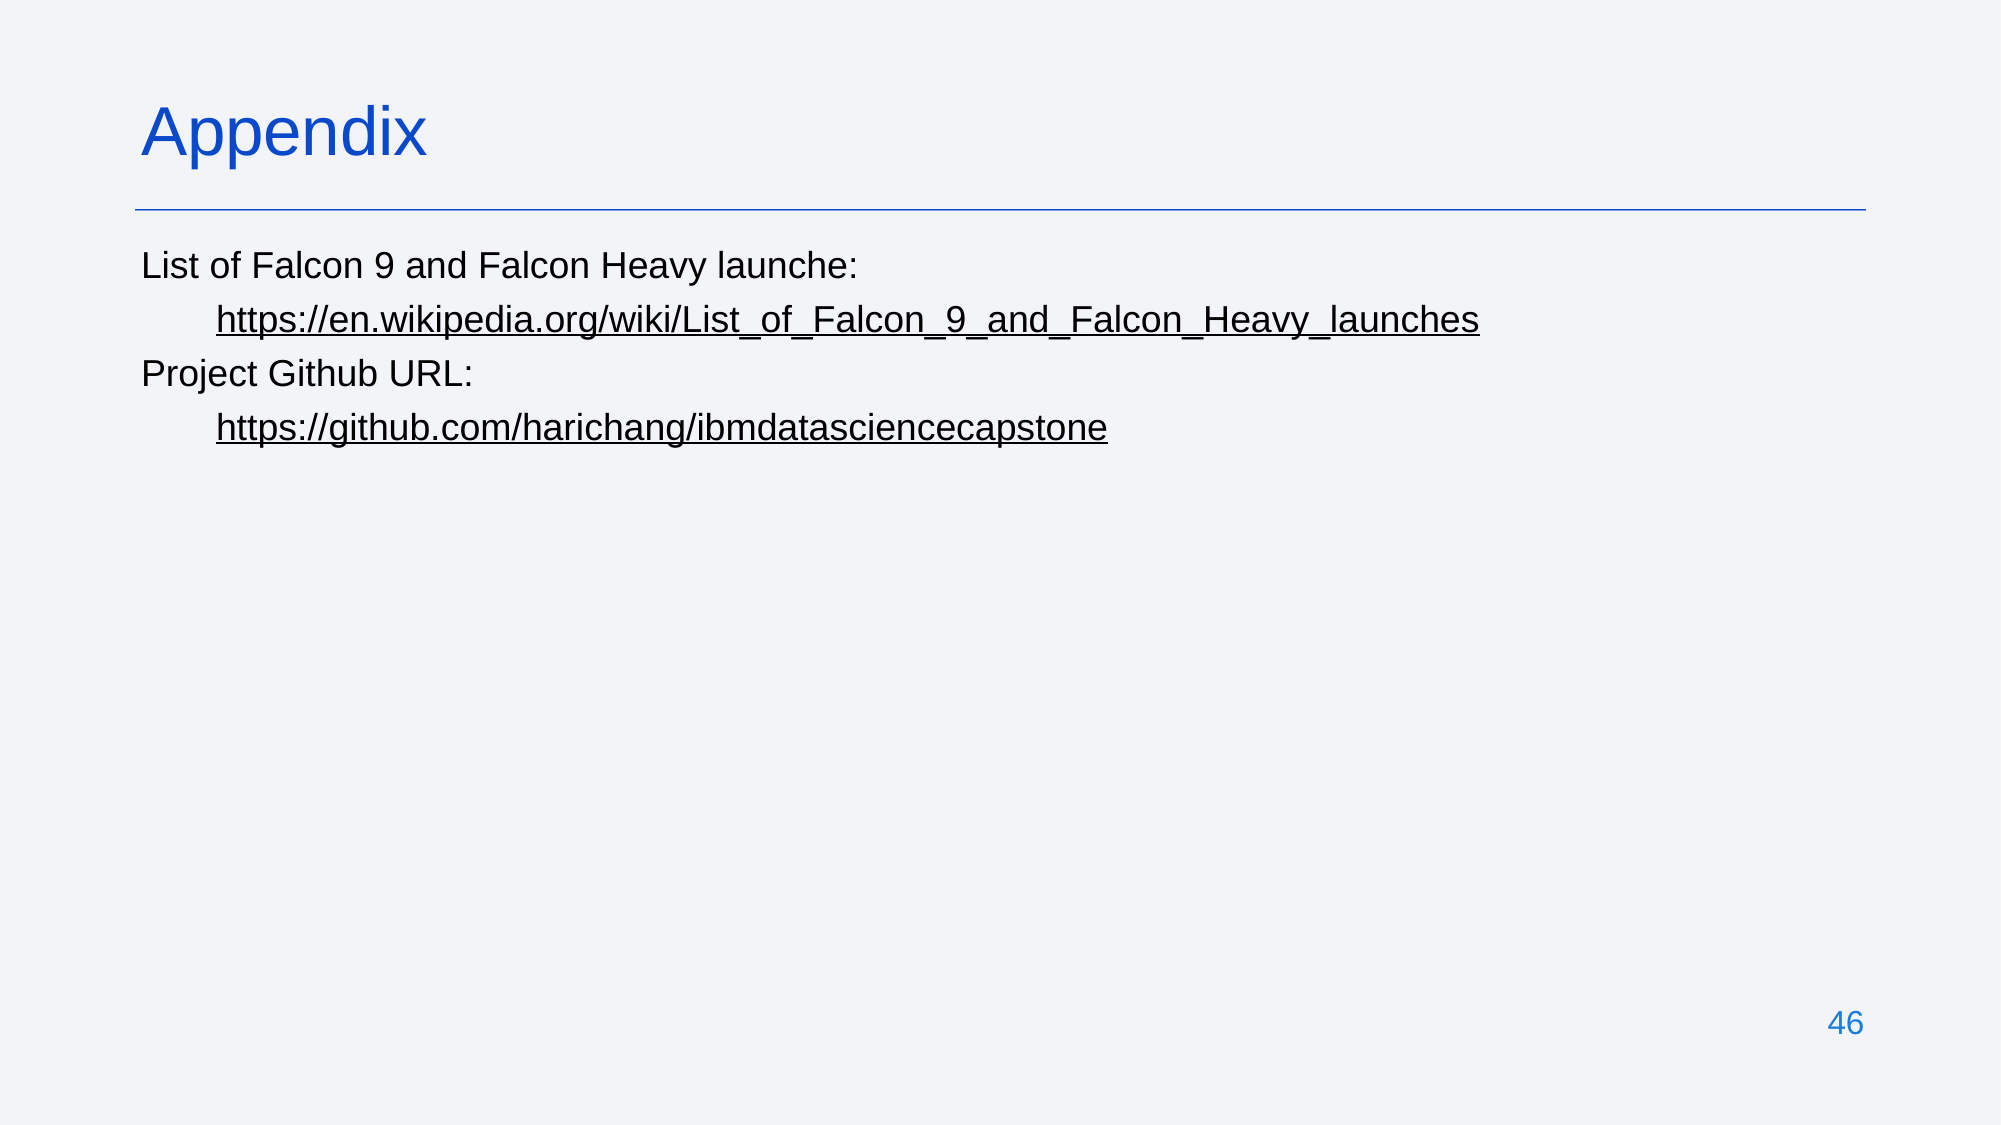

Appendix
List of Falcon 9 and Falcon Heavy launche:
https://en.wikipedia.org/wiki/List_of_Falcon_9_and_Falcon_Heavy_launches
Project Github URL:
https://github.com/harichang/ibmdatasciencecapstone
46